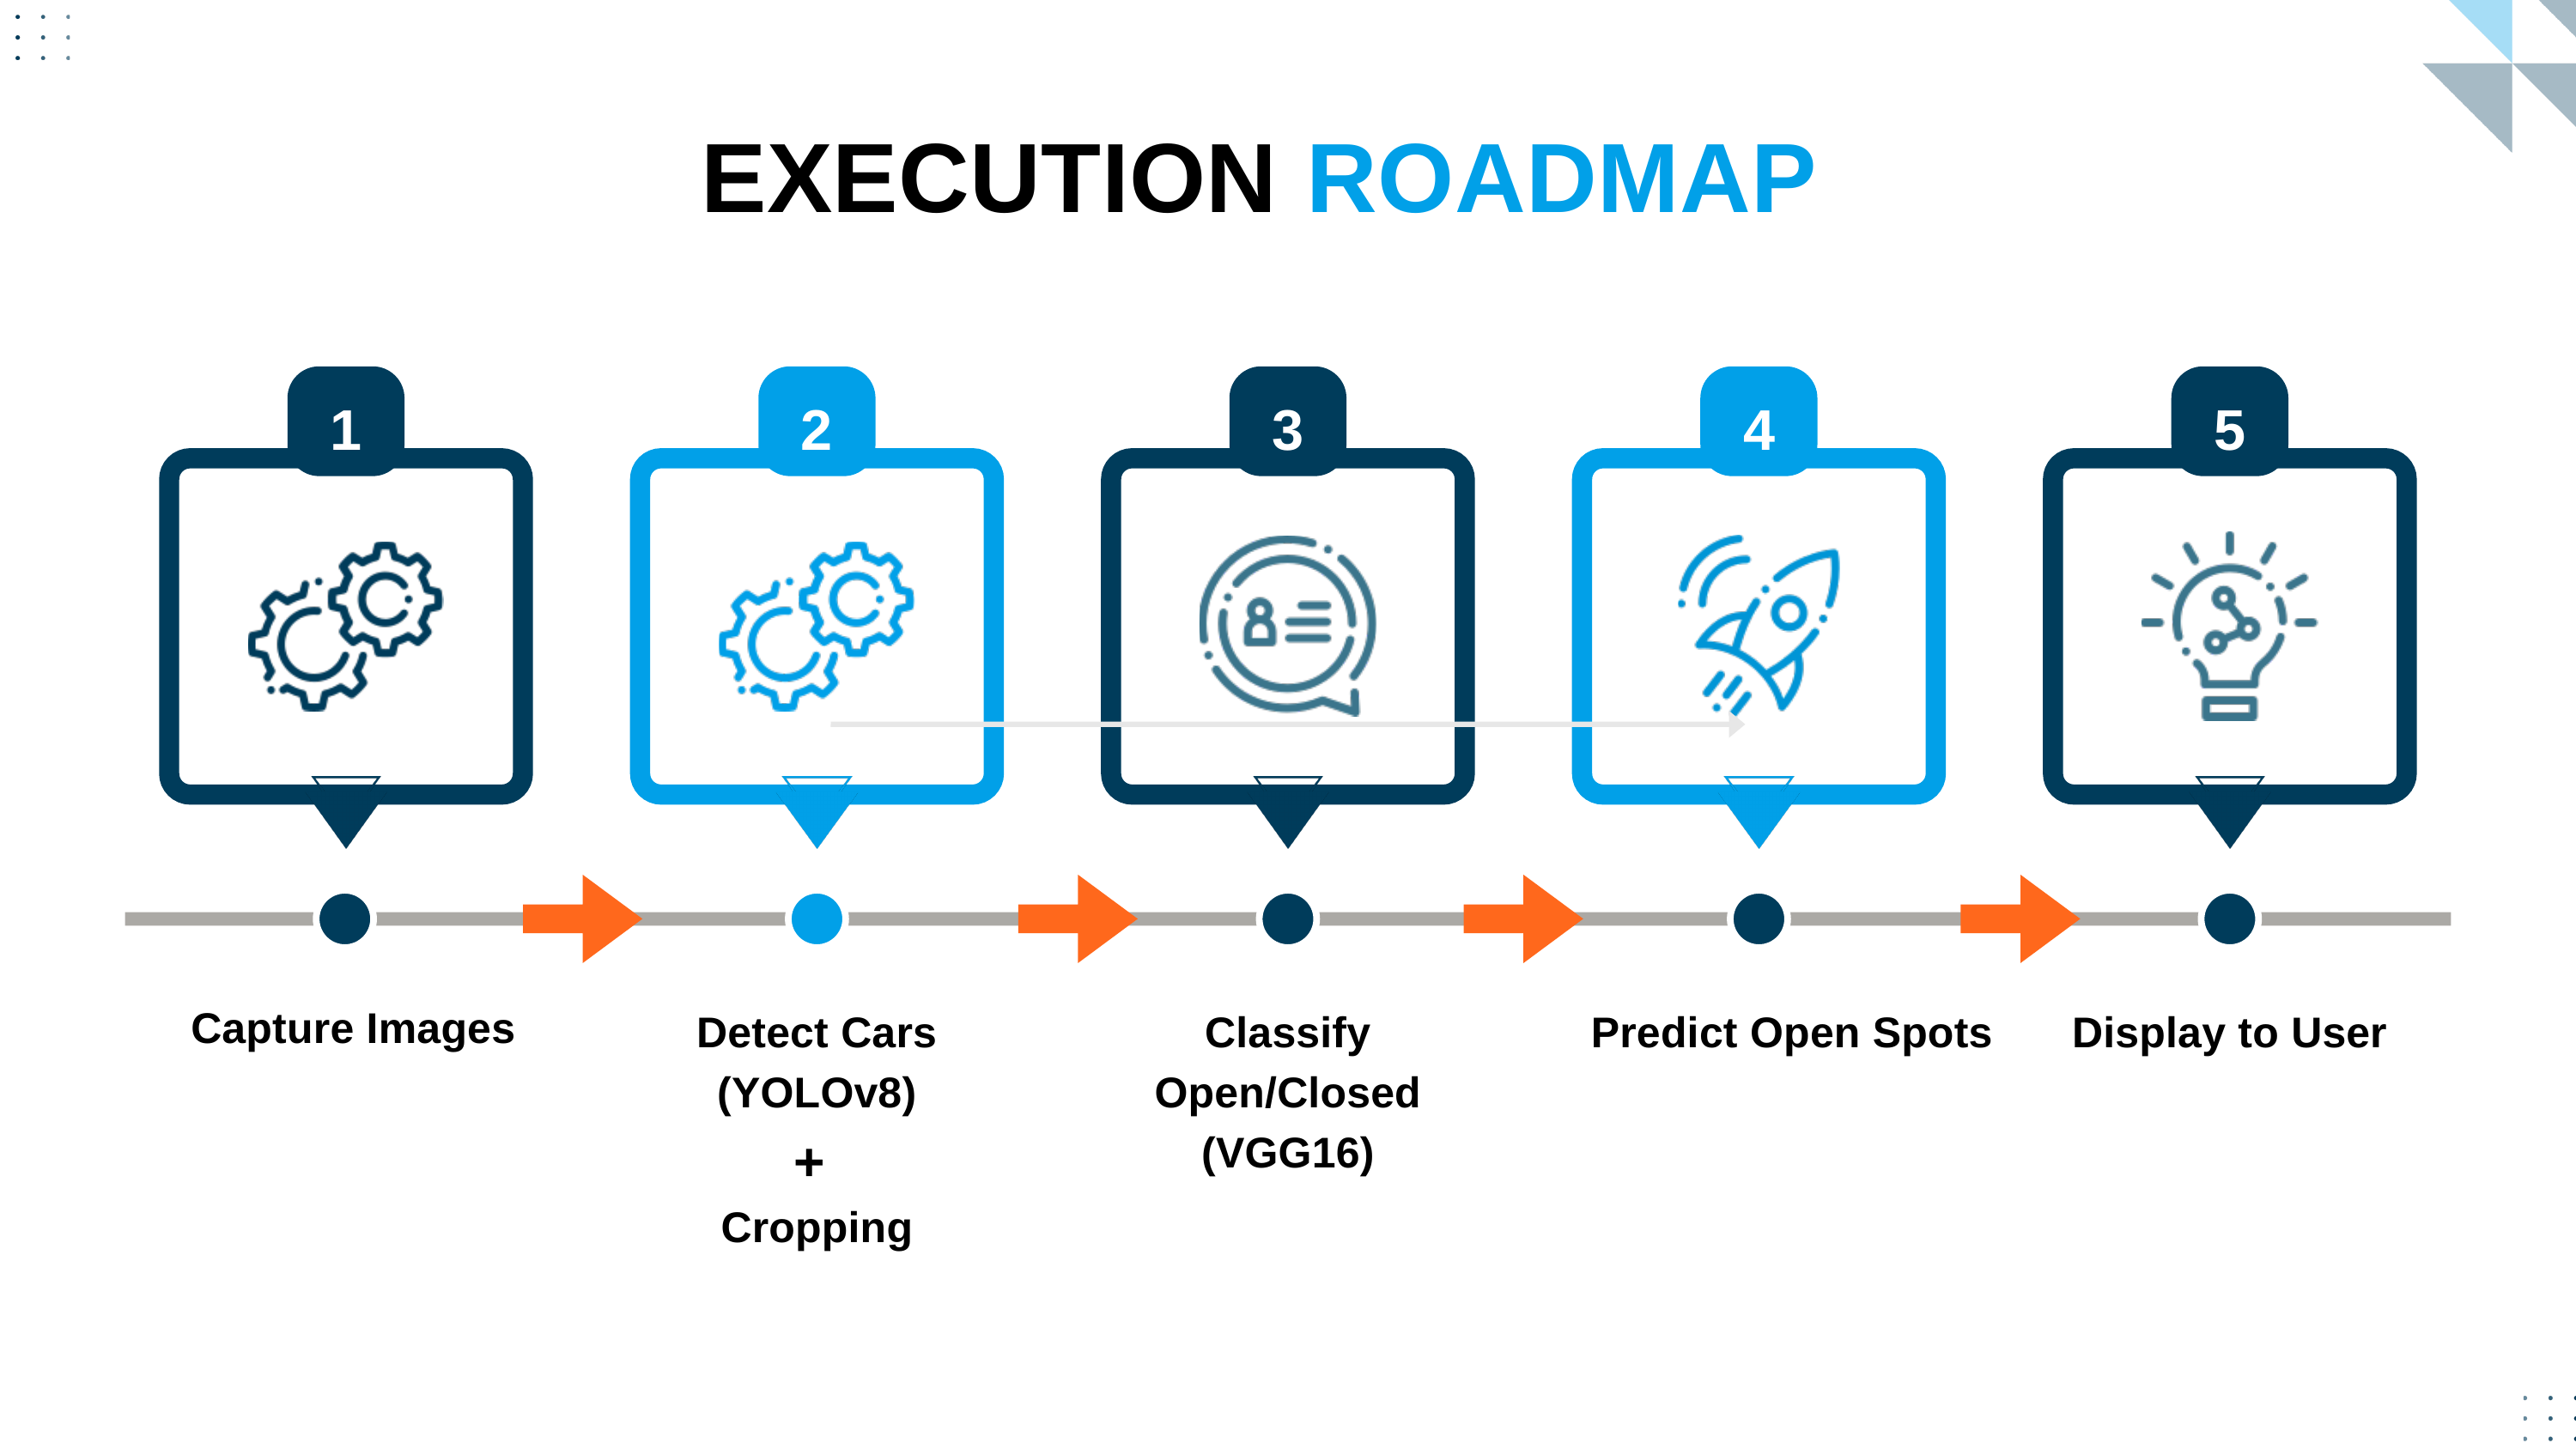

EXECUTION ROADMAP

1
2
3
4
5

Capture Images
Detect Cars (YOLOv8)
+
Cropping
Classify Open/Closed (VGG16)
Predict Open Spots
Display to User